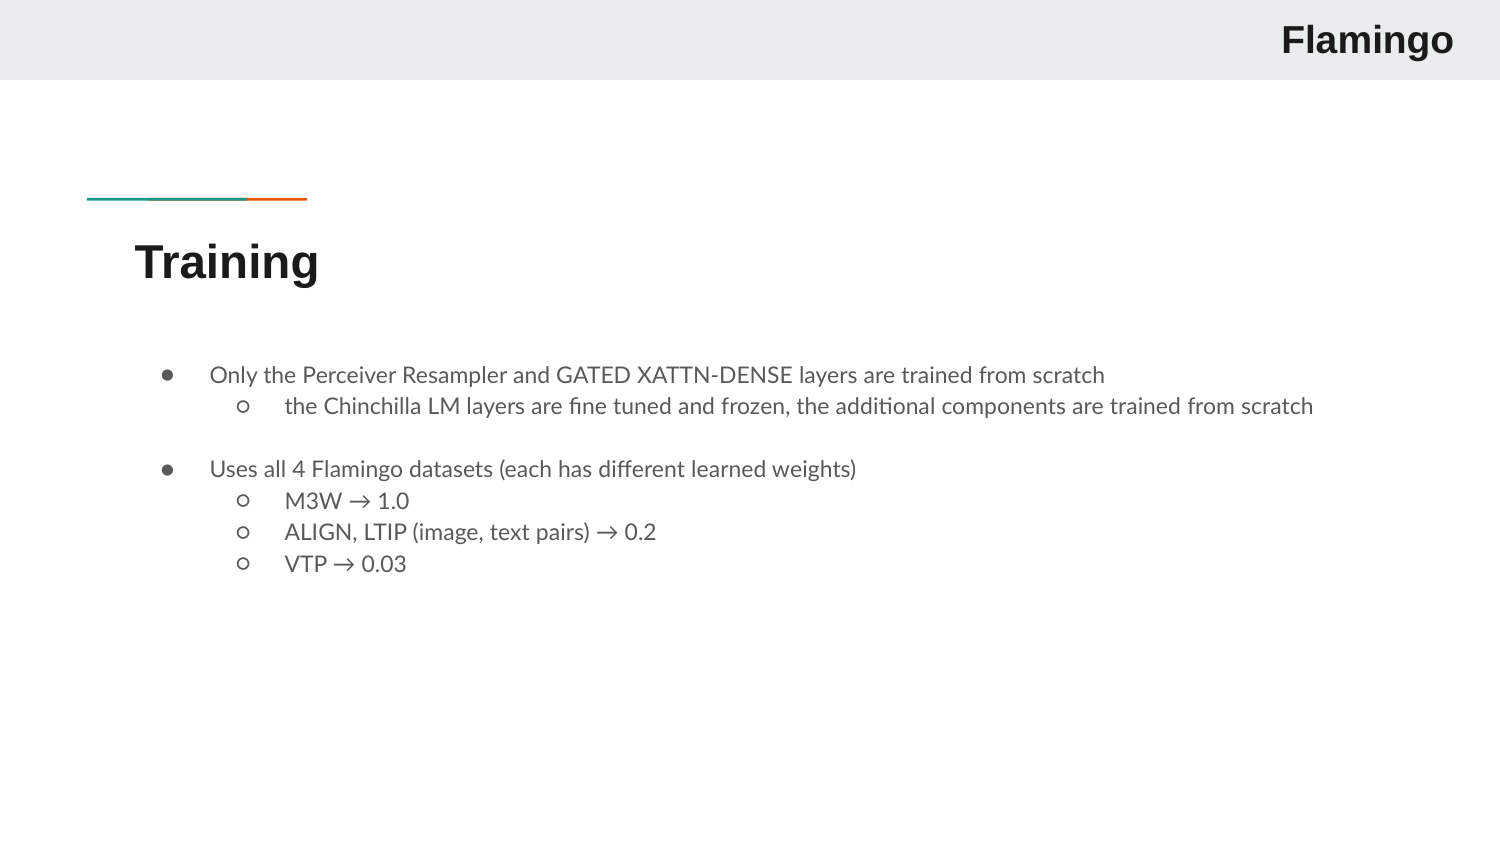

Flamingo

# Training
Only the Perceiver Resampler and GATED XATTN-DENSE layers are trained from scratch
the Chinchilla LM layers are fine tuned and frozen, the additional components are trained from scratch

Uses all 4 Flamingo datasets (each has different learned weights)
M3W → 1.0
ALIGN, LTIP (image, text pairs) → 0.2
VTP → 0.03